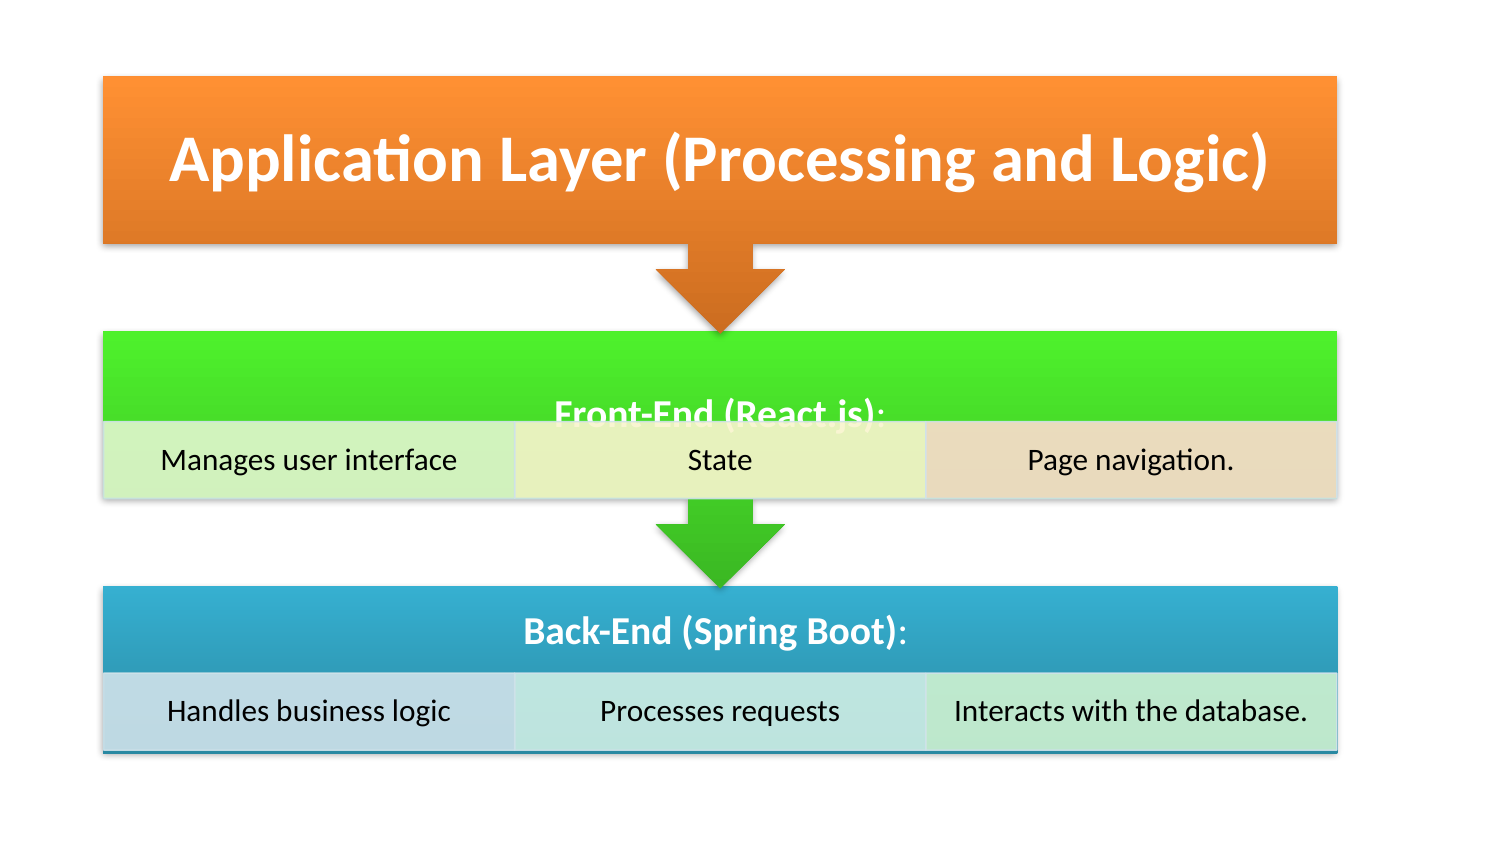

Back-End (Spring Boot):
Handles business logic
Processes requests
Interacts with the database.
Front-End (React.js):
Manages user interface
State
Page navigation.
Application Layer (Processing and Logic)